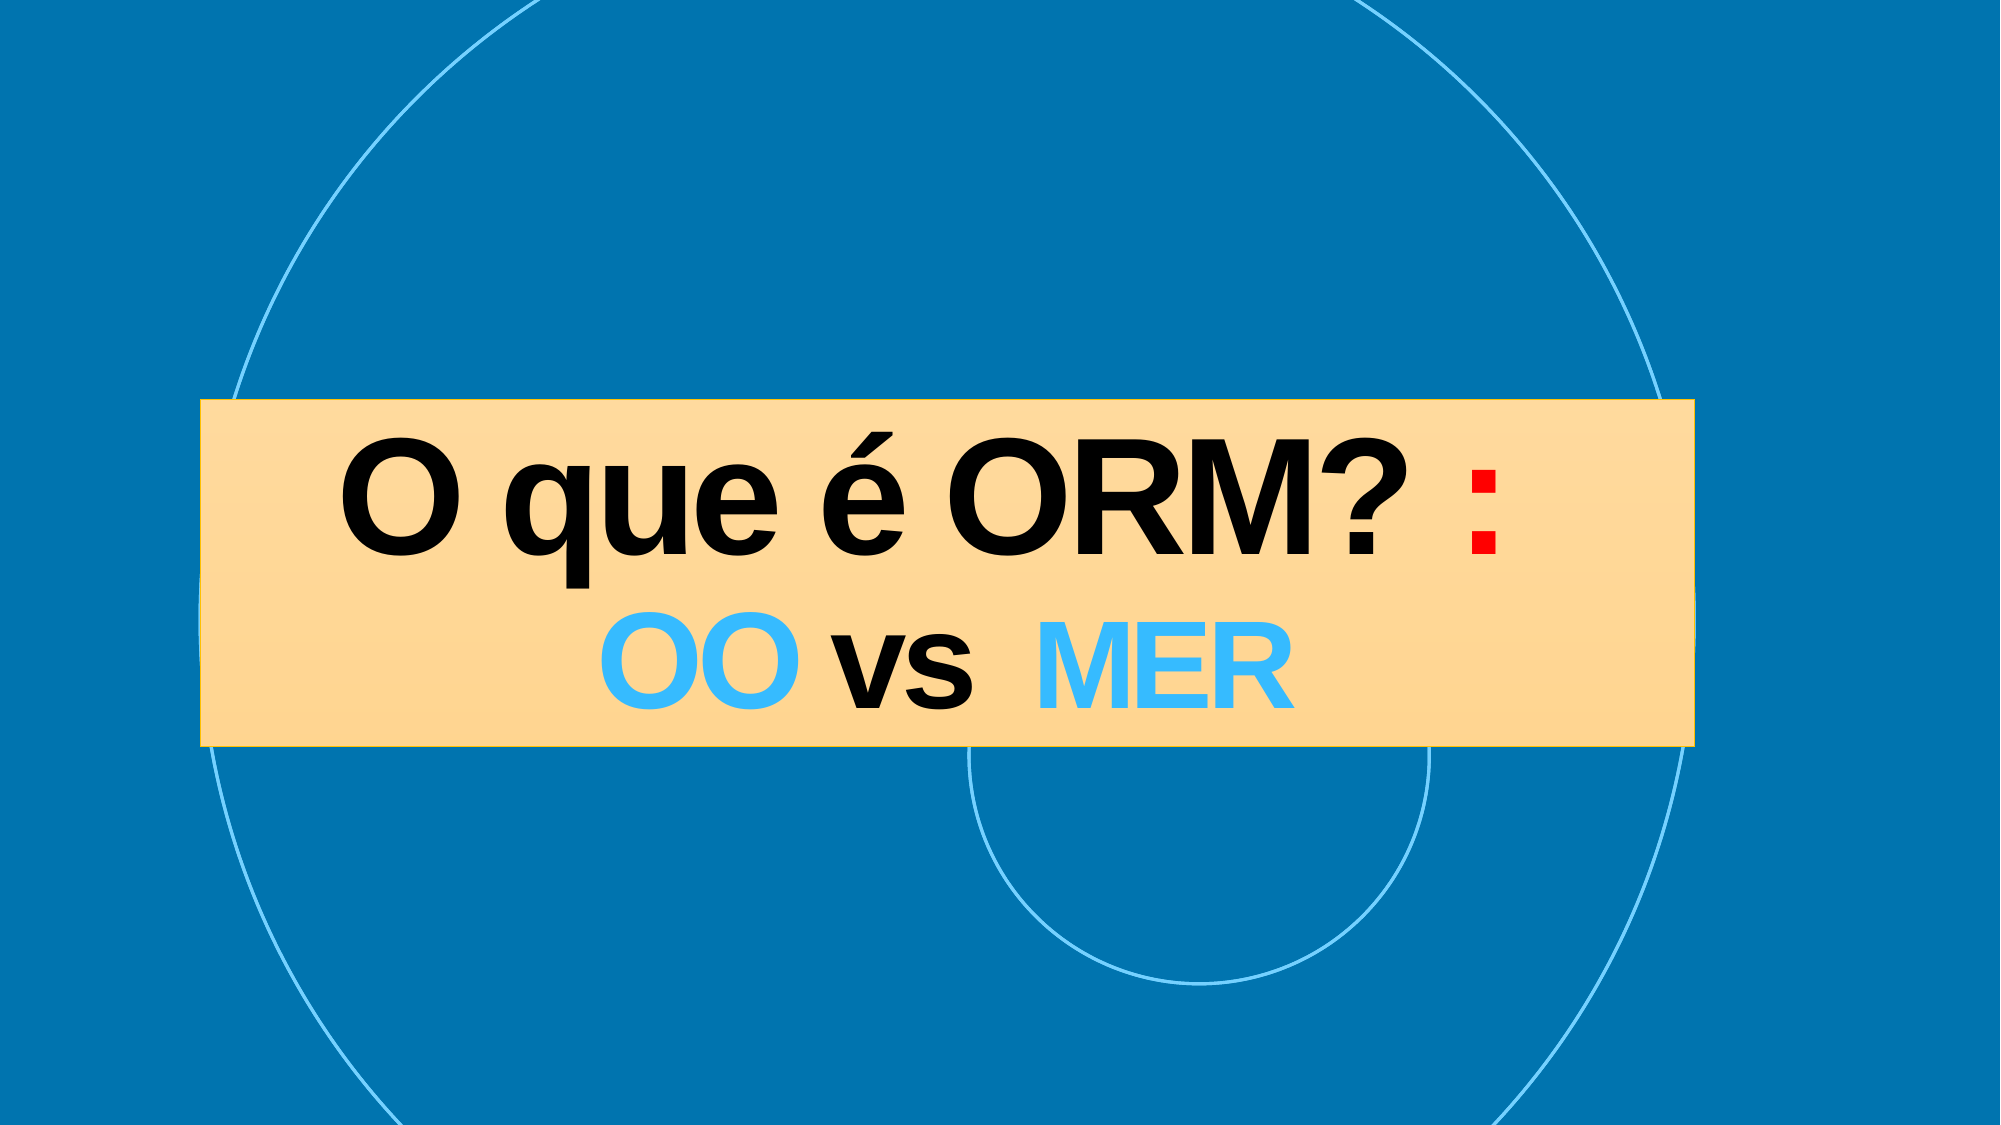

# O que é ORM? : OO  vs  MER